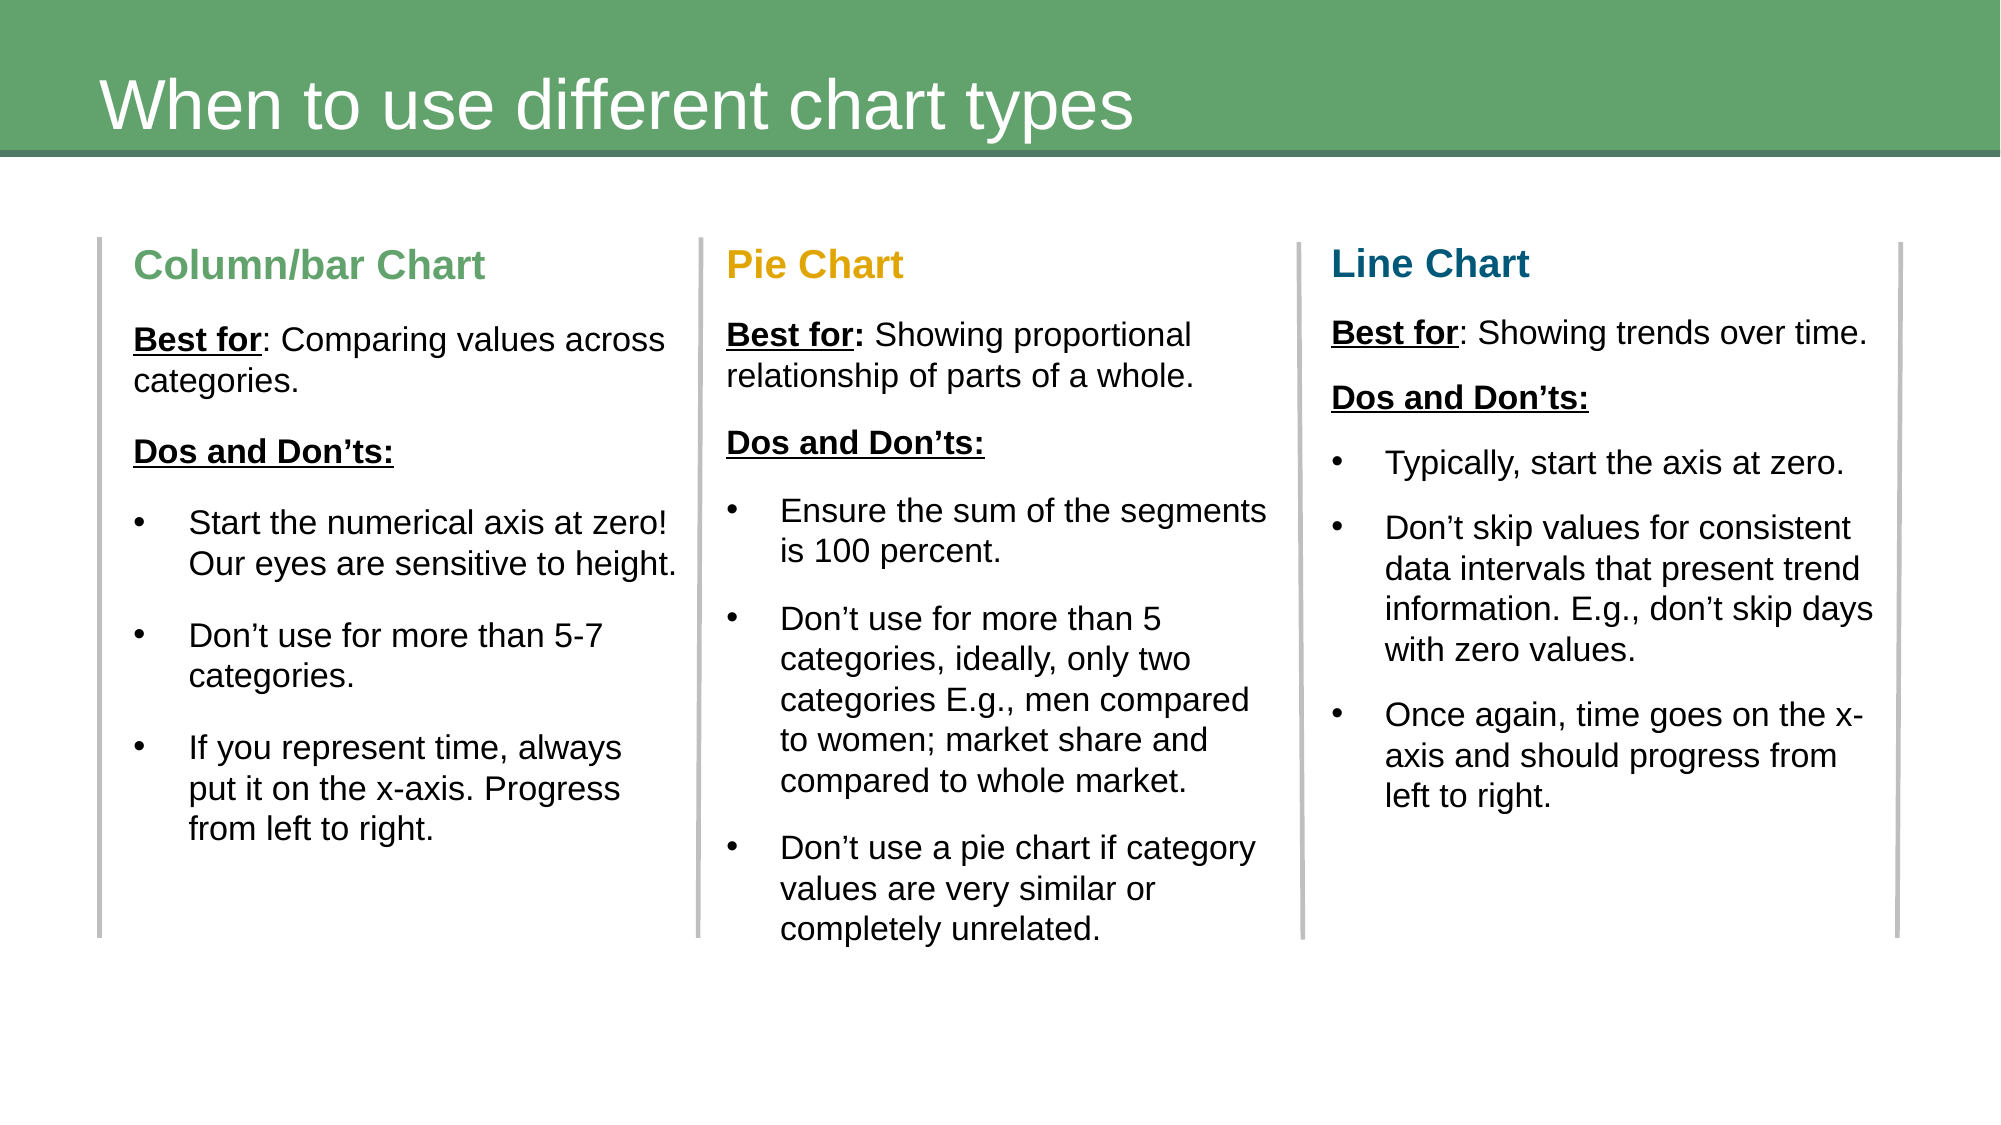

# When to use different chart types
Line Chart
Best for: Showing trends over time.
Dos and Don’ts:
Typically, start the axis at zero.
Don’t skip values for consistent data intervals that present trend information. E.g., don’t skip days with zero values.
Once again, time goes on the x-axis and should progress from left to right.
Column/bar Chart
Best for: Comparing values across categories.
Dos and Don’ts:
Start the numerical axis at zero! Our eyes are sensitive to height.
Don’t use for more than 5-7 categories.
If you represent time, always put it on the x-axis. Progress from left to right.

Pie Chart
Best for: Showing proportional relationship of parts of a whole.
Dos and Don’ts:
Ensure the sum of the segments is 100 percent.
Don’t use for more than 5 categories, ideally, only two categories E.g., men compared to women; market share and compared to whole market.
Don’t use a pie chart if category values are very similar or completely unrelated.